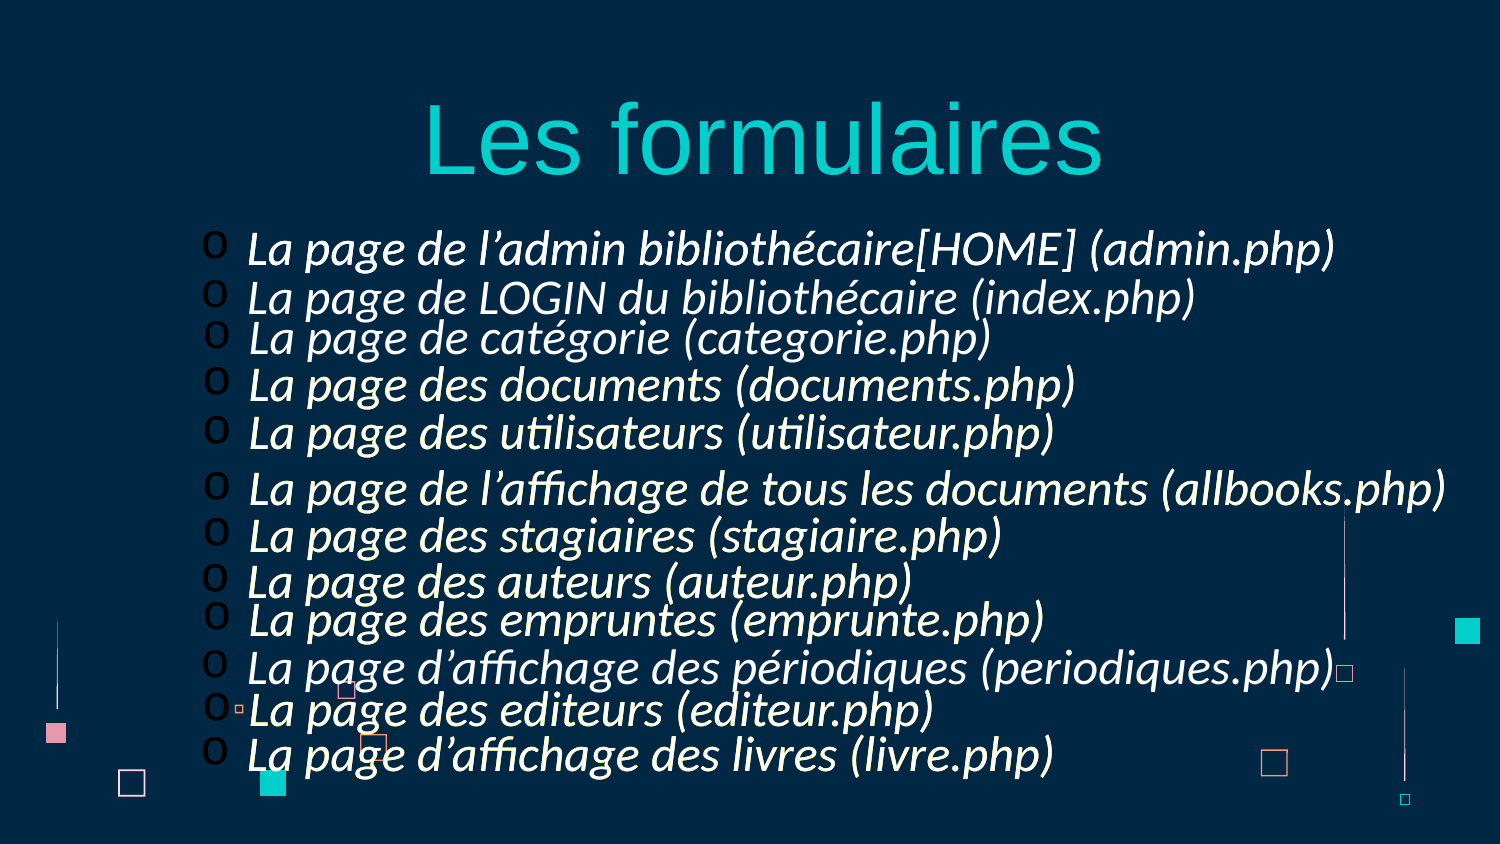

Les formulaires
La page de l’admin bibliothécaire[HOME] (admin.php)
La page de l’admin bibliothécaire[HOME] (admin.php)
La page de LOGIN du bibliothécaire (index.php)

La page de catégorie (categorie.php)
La page des documents (documents.php)
La page des documents (documents.php)
La page des utilisateurs (utilisateur.php)
La page des utilisateurs (utilisateur.php)
La page de l’affichage de tous les documents (allbooks.php)
La page de l’affichage de tous les documents (allbooks.php)
La page des stagiaires (stagiaire.php)
La page des stagiaires (stagiaire.php)
La page des auteurs (auteur.php)
La page des auteurs (auteur.php)
La page des empruntes (emprunte.php)
La page des empruntes (emprunte.php)
La page d’affichage des périodiques (periodiques.php)
La page des editeurs (editeur.php)
La page des editeurs (editeur.php)
La page d’affichage des livres (livre.php)
La page d’affichage des livres (livre.php)